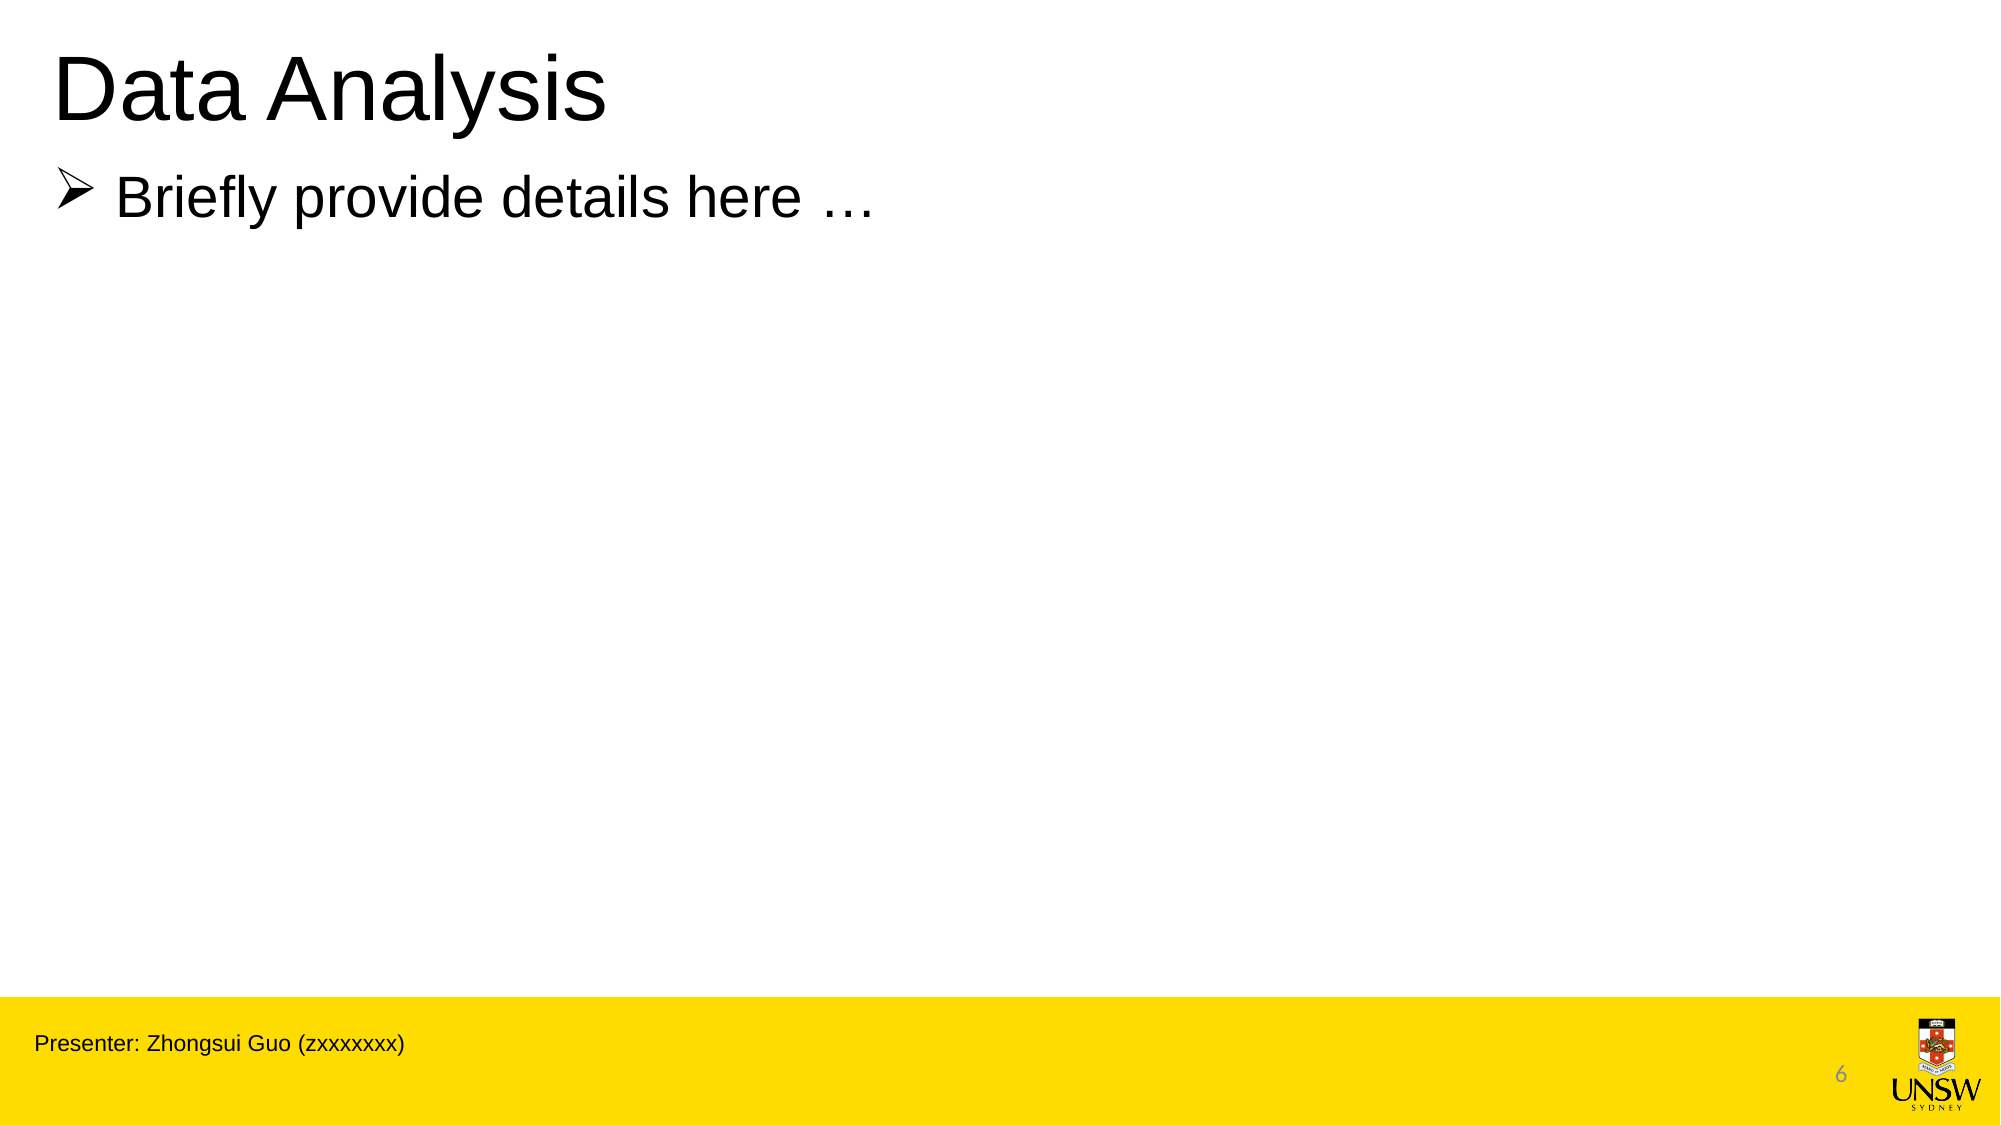

# Data Analysis
 Briefly provide details here …
Presenter: Zhongsui Guo (zxxxxxxx)
6